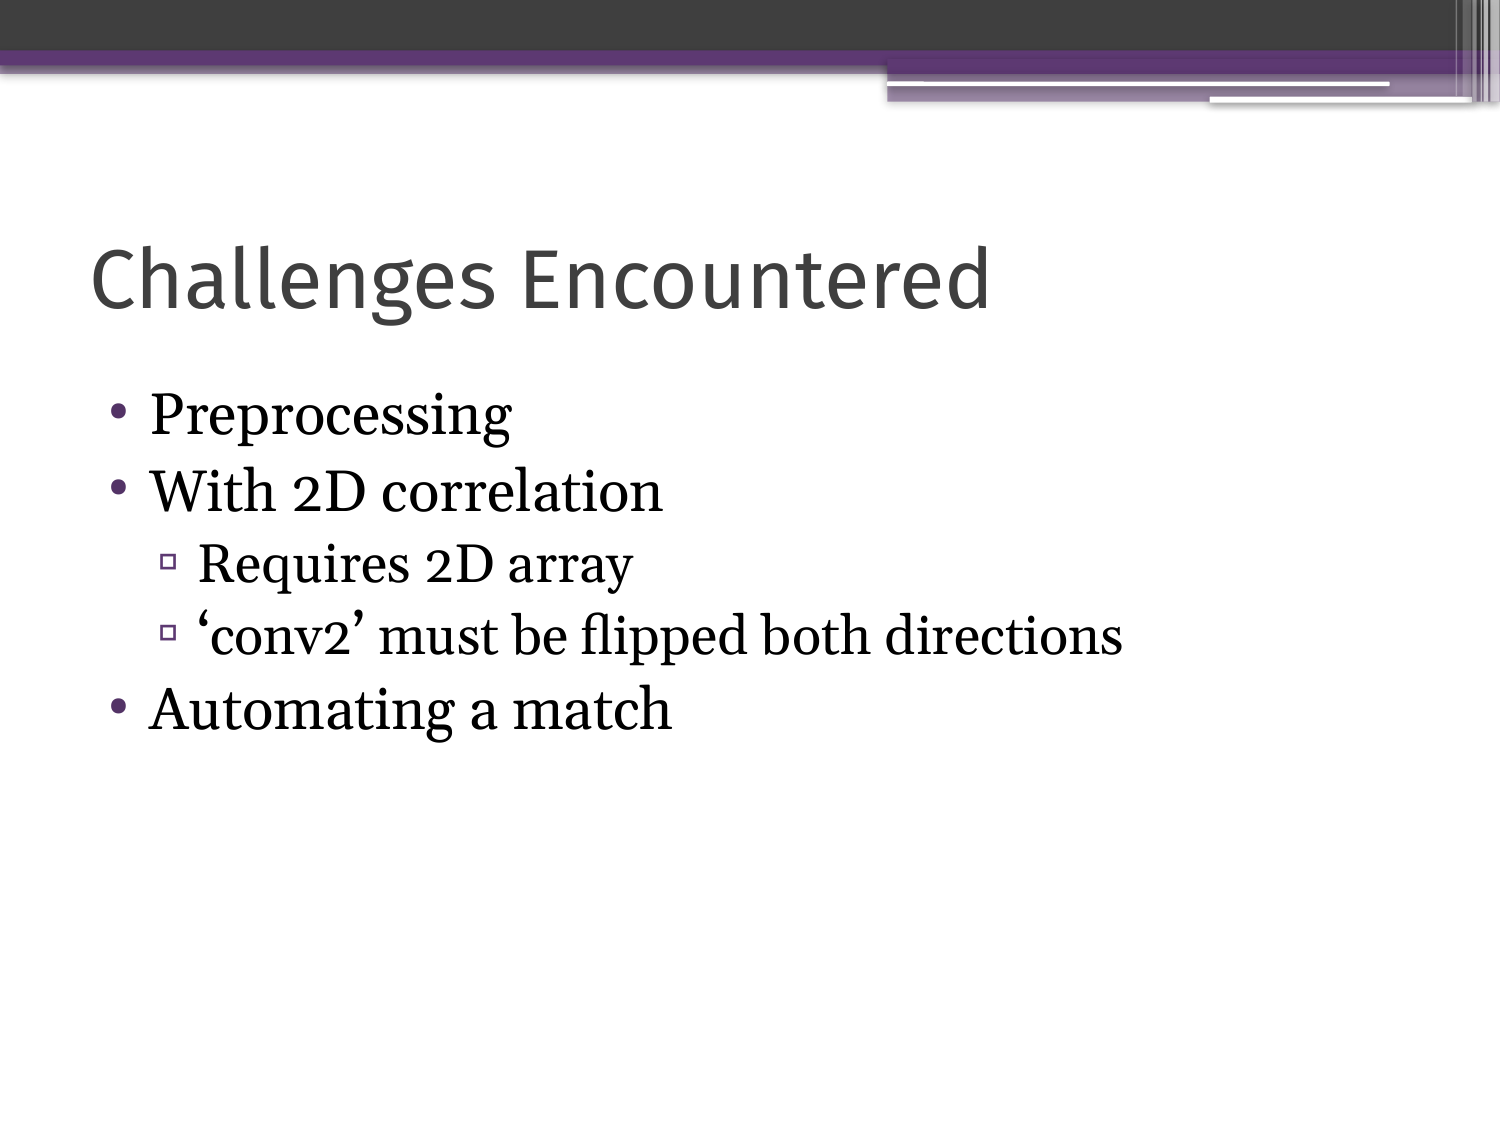

# Challenges Encountered
Preprocessing
With 2D correlation
Requires 2D array
‘conv2’ must be flipped both directions
Automating a match